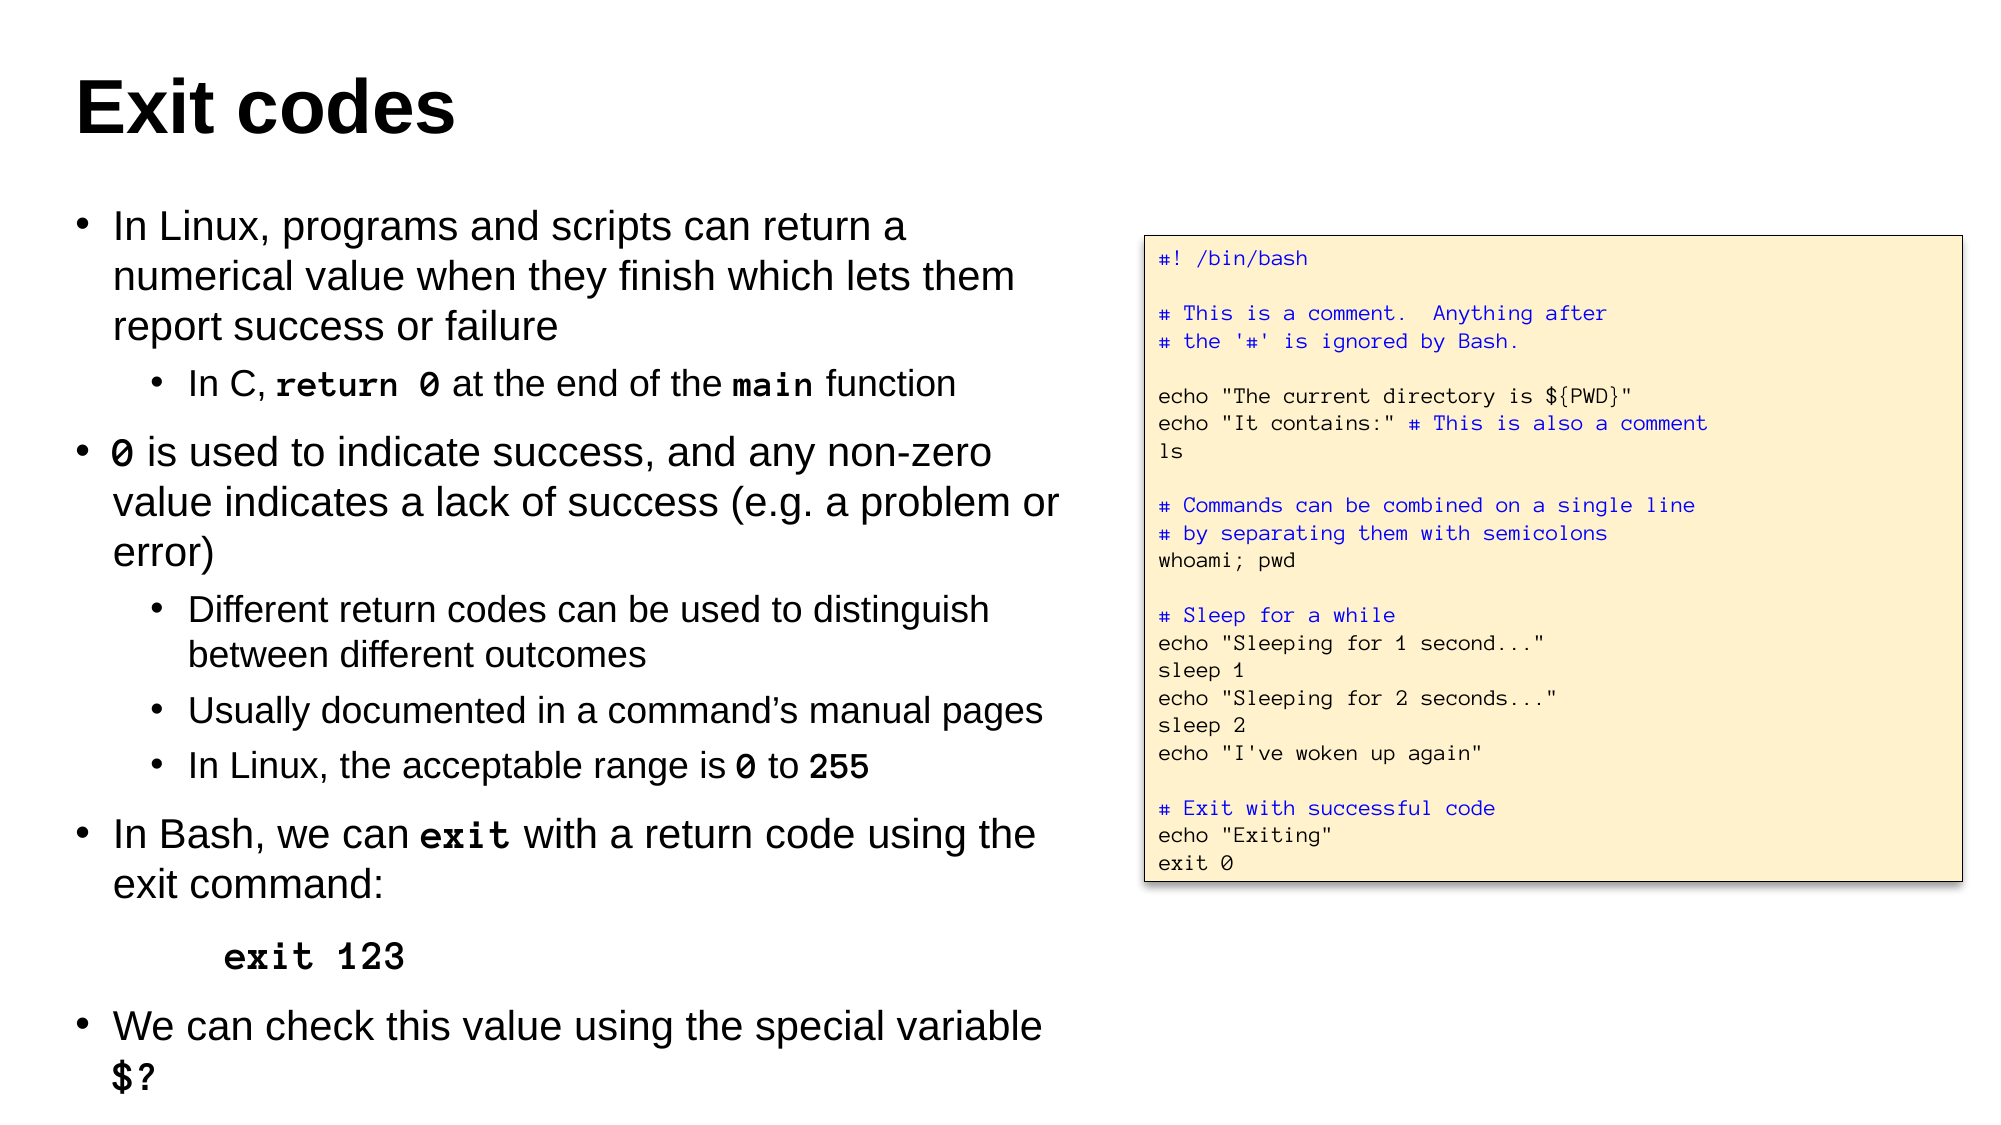

# Exit codes
In Linux, programs and scripts can return a numerical value when they finish which lets them report success or failure
In C, return 0 at the end of the main function
0 is used to indicate success, and any non-zero value indicates a lack of success (e.g. a problem or error)
Different return codes can be used to distinguish between different outcomes
Usually documented in a command’s manual pages
In Linux, the acceptable range is 0 to 255
In Bash, we can exit with a return code using the exit command:
	exit 123
We can check this value using the special variable $?

#! /bin/bash

# This is a comment.  Anything after
# the '#' is ignored by Bash.

echo "The current directory is ${PWD}"
echo "It contains:" # This is also a comment
ls

# Commands can be combined on a single line
# by separating them with semicolons
whoami; pwd

# Sleep for a while
echo "Sleeping for 1 second..."
sleep 1
echo "Sleeping for 2 seconds..."
sleep 2
echo "I've woken up again"

# Exit with successful code
echo "Exiting"
exit 0